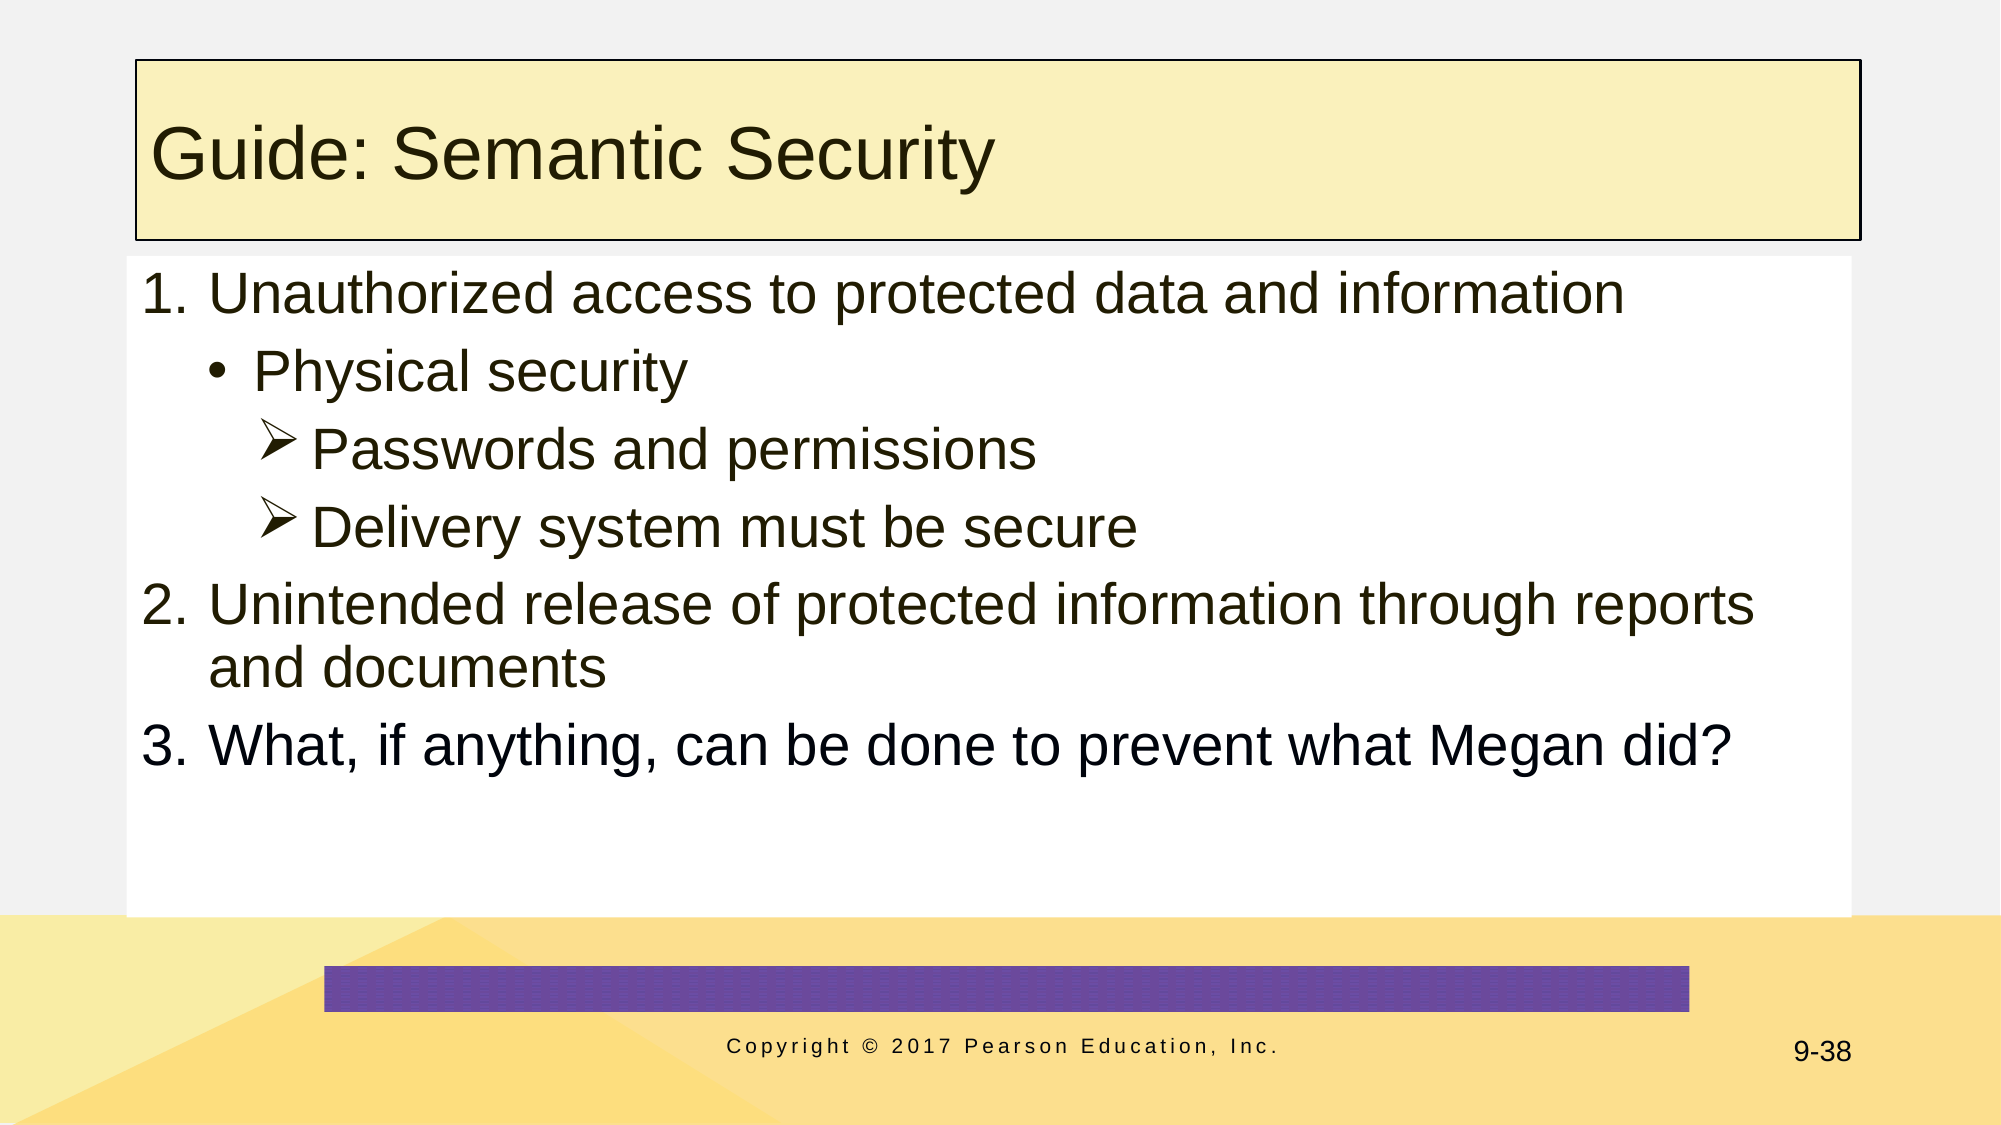

# Guide: Semantic Security
Unauthorized access to protected data and information
Physical security
Passwords and permissions
Delivery system must be secure
Unintended release of protected information through reports and documents
What, if anything, can be done to prevent what Megan did?

Copyright © 2017 Pearson Education, Inc.